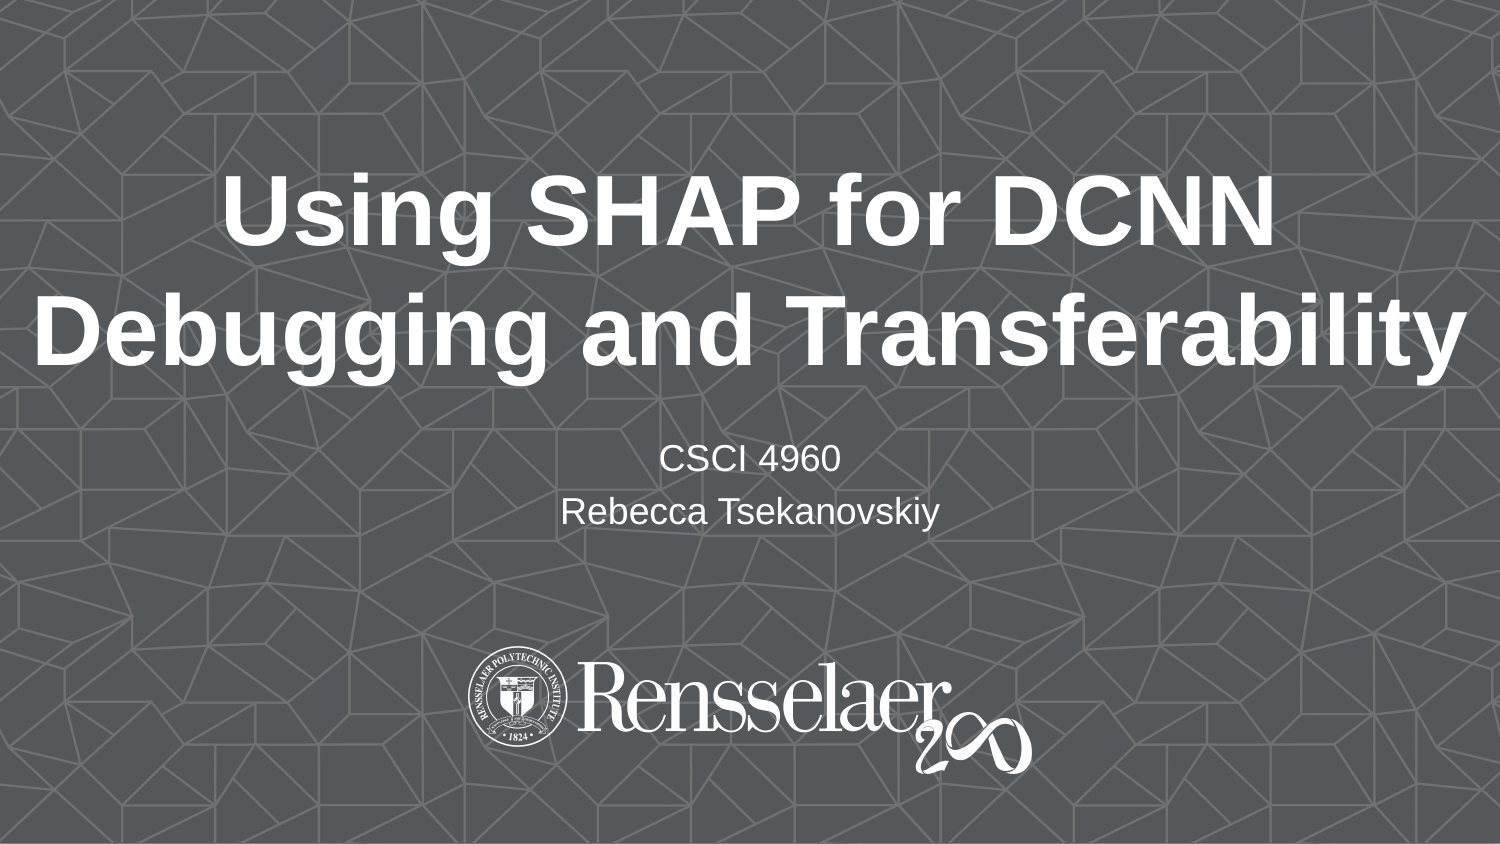

# Using SHAP for DCNN Debugging and Transferability
CSCI 4960
Rebecca Tsekanovskiy